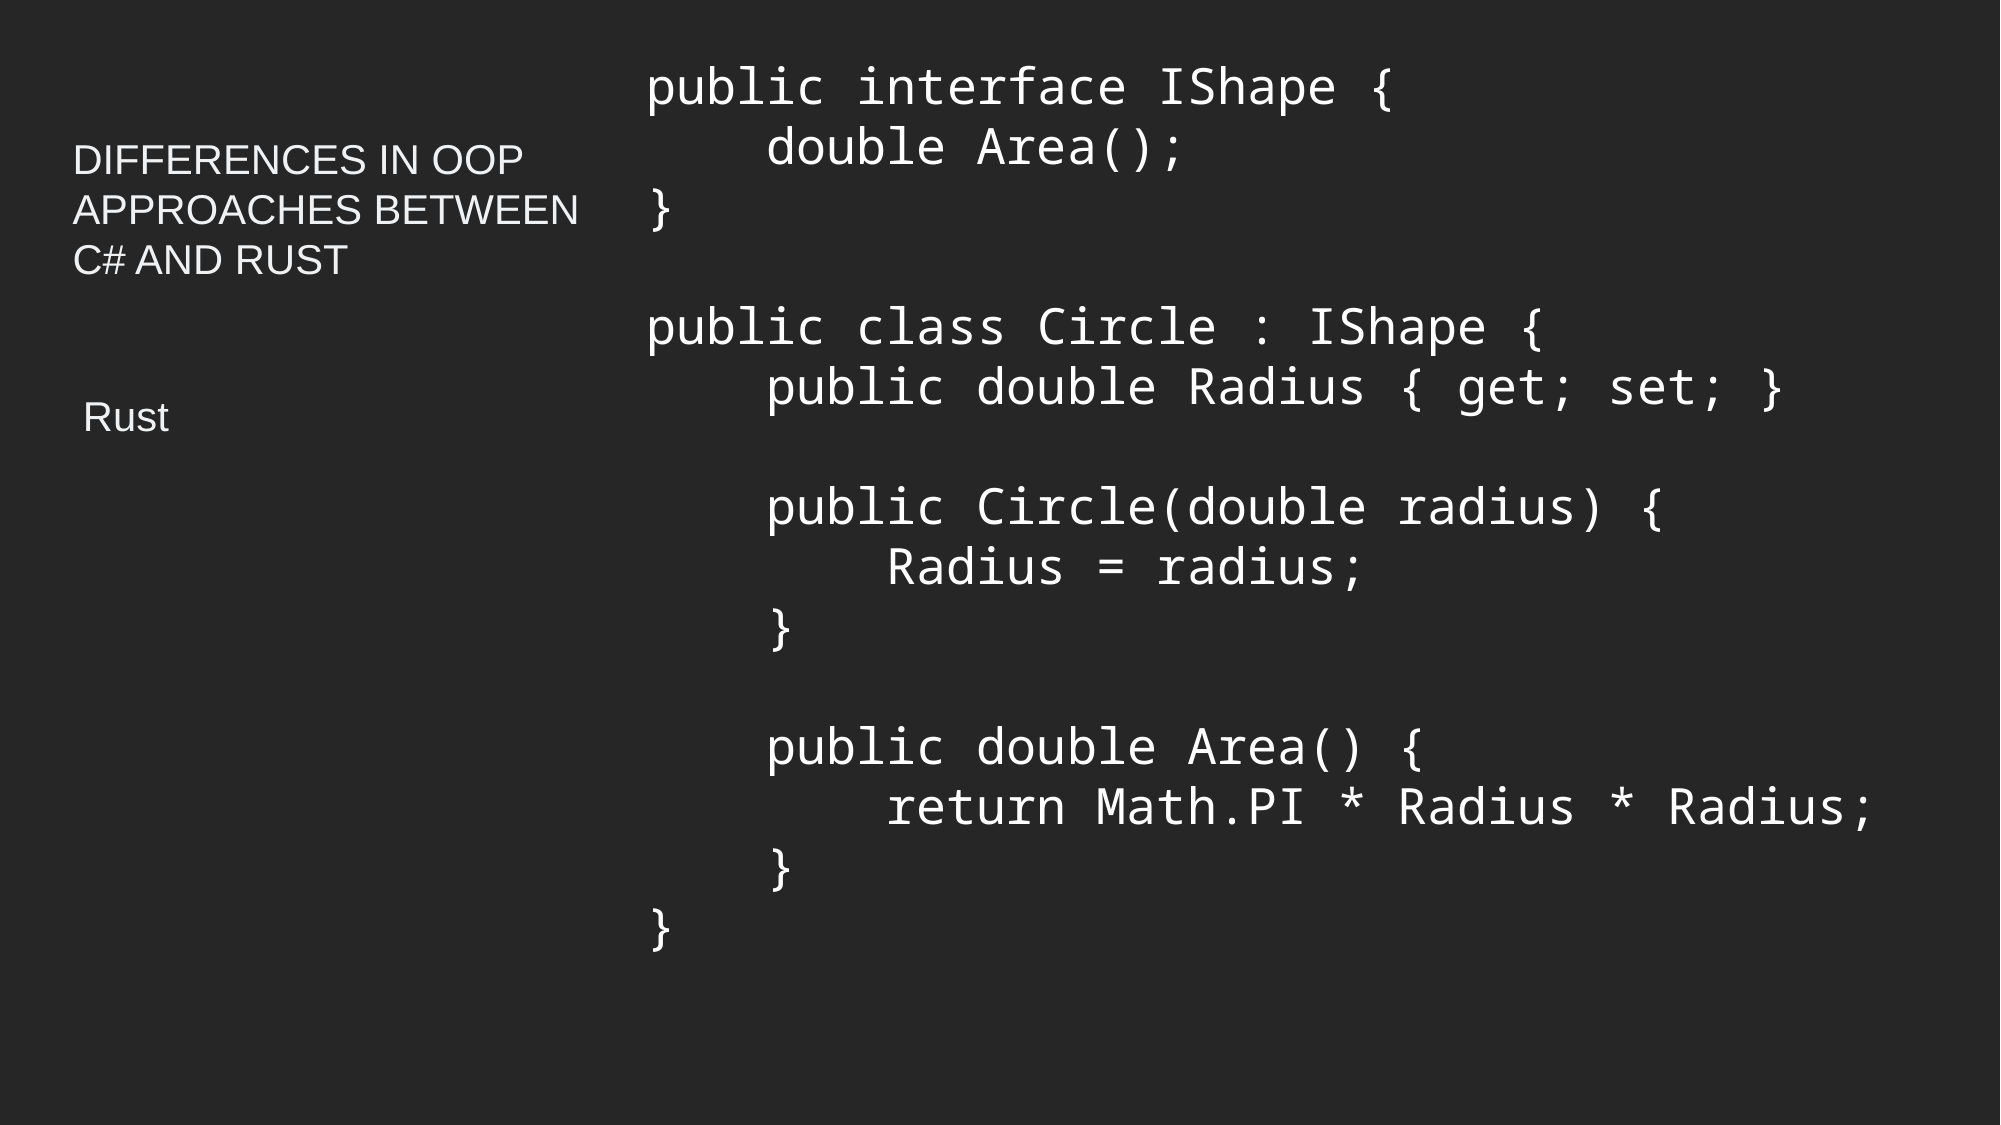

DIFFERENCES IN OOP APPROACHES BETWEEN C# AND RUST
public interface IShape {
    double Area();
}

public class Circle : IShape {
    public double Radius { get; set; }

    public Circle(double radius) {
        Radius = radius;
    }

    public double Area() {
        return Math.PI * Radius * Radius;
    }
}
Rust